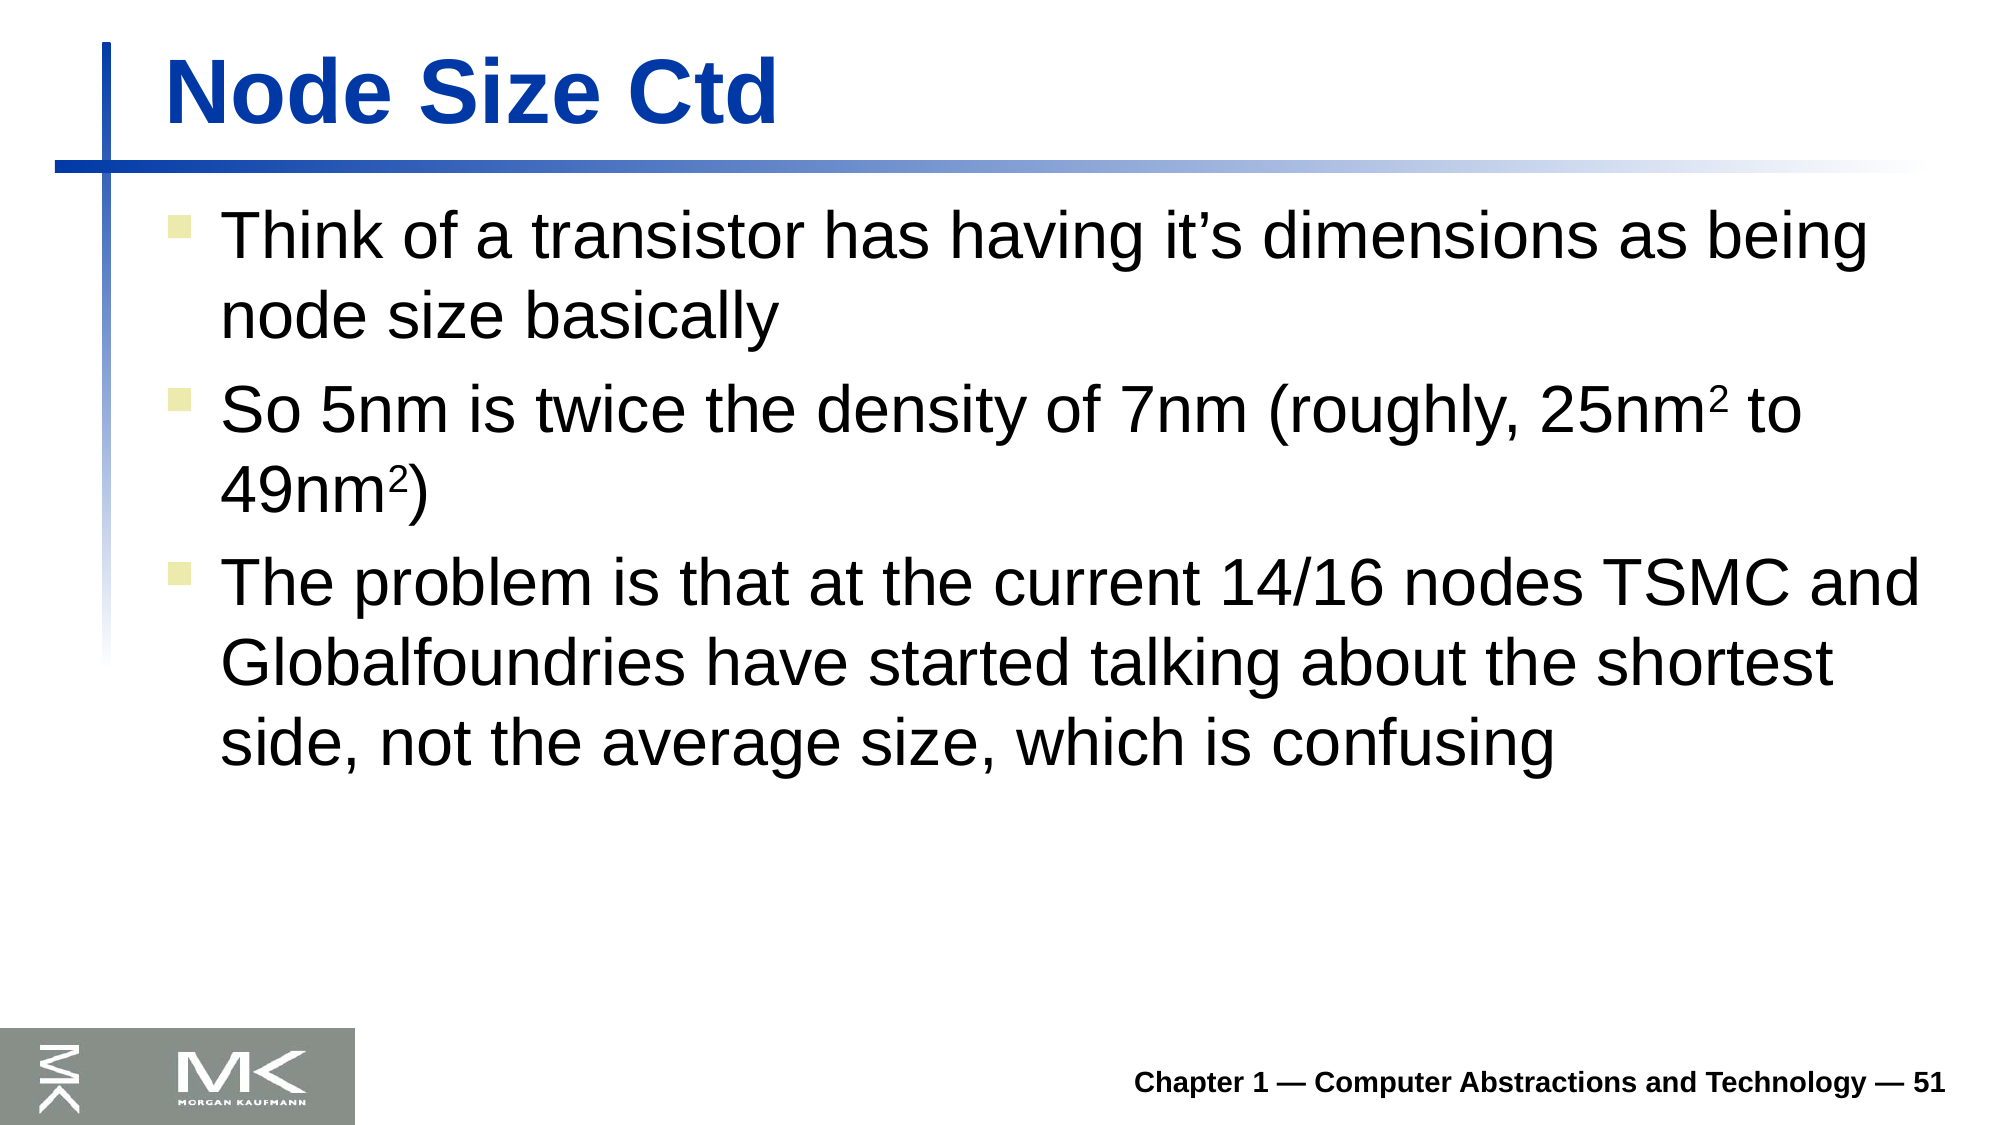

# Node Size Ctd
Think of a transistor has having it’s dimensions as being node size basically
So 5nm is twice the density of 7nm (roughly, 25nm2 to 49nm2)
The problem is that at the current 14/16 nodes TSMC and Globalfoundries have started talking about the shortest side, not the average size, which is confusing
Chapter 1 — Computer Abstractions and Technology — 51